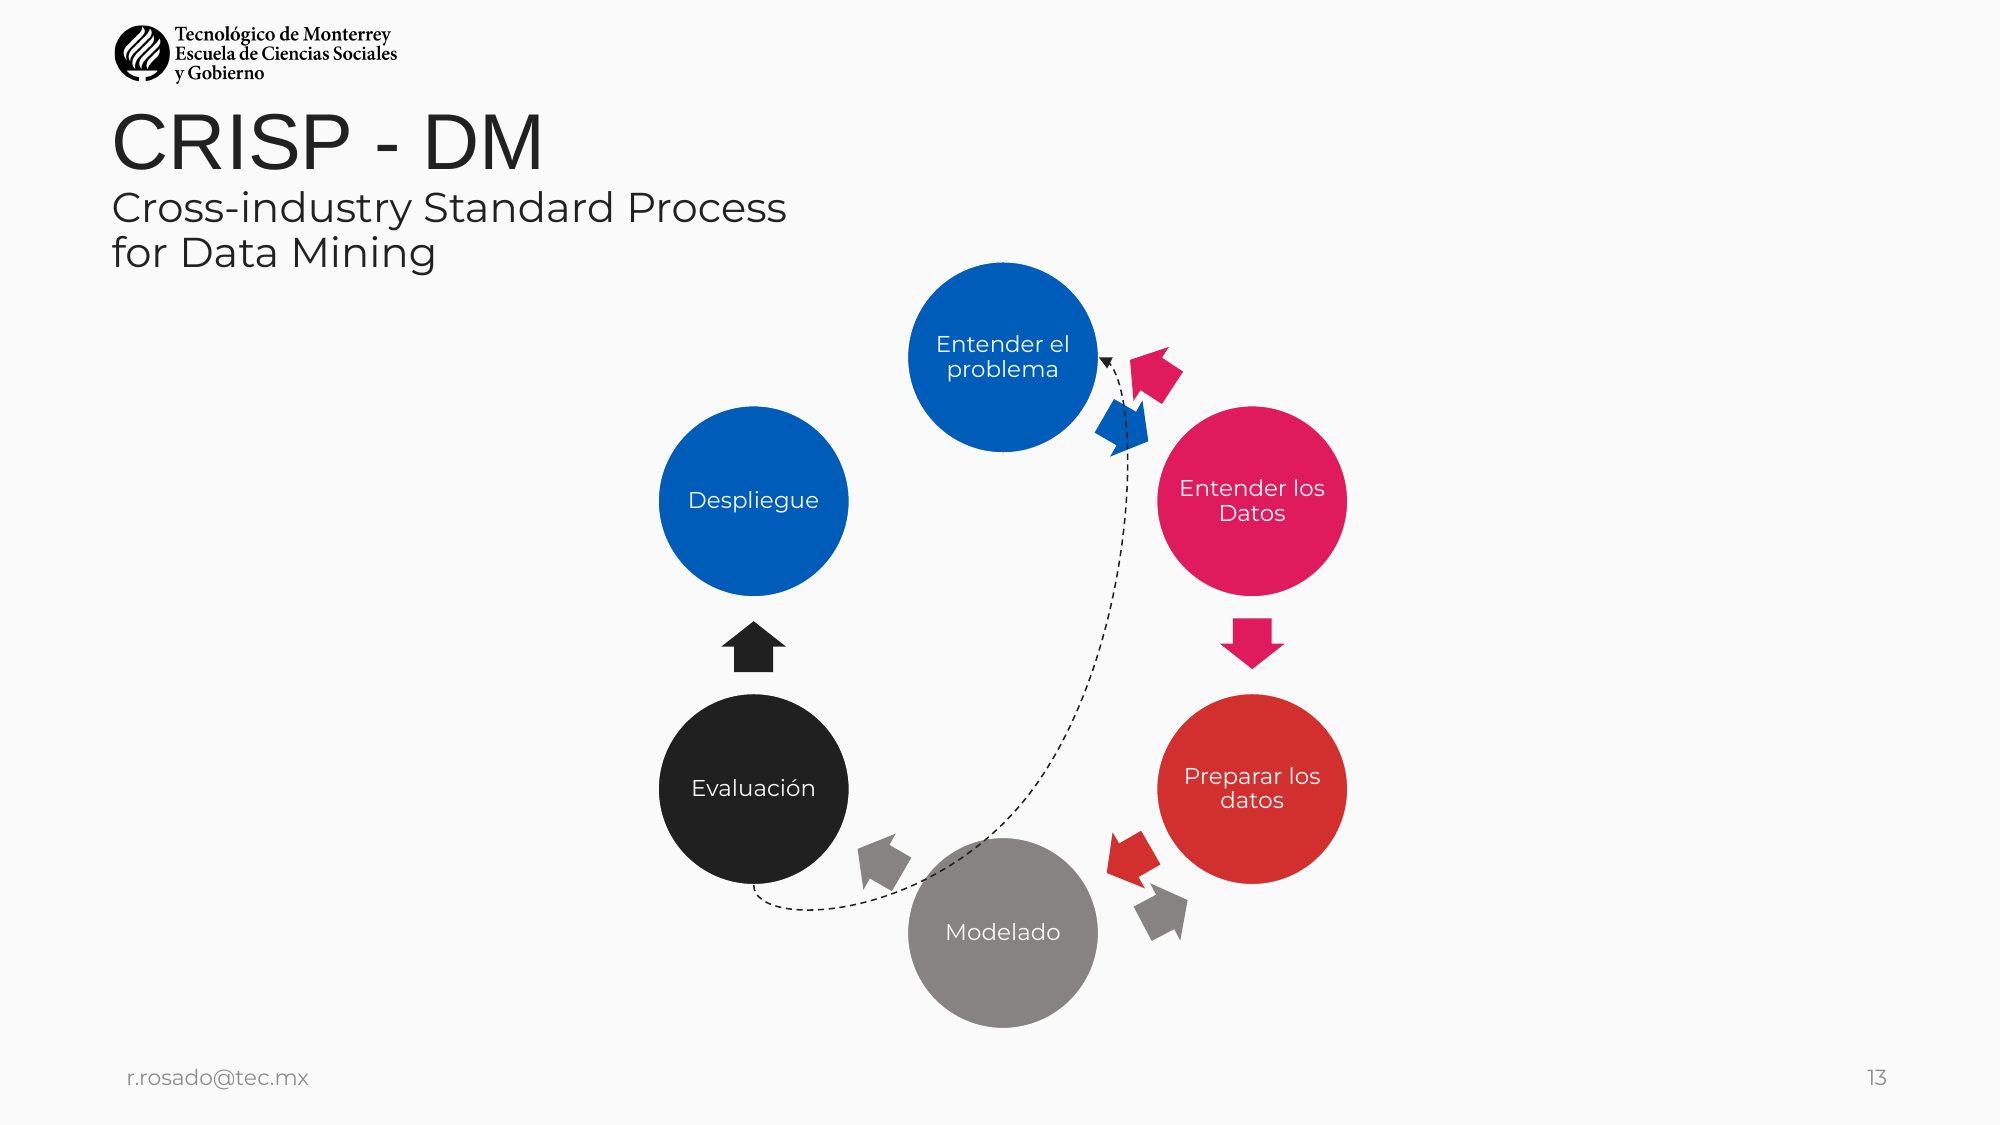

# CRISP - DM Cross-industry Standard Process for Data Mining
Entender el problema

Despliegue
Entender los Datos

Evaluación
Preparar los datos

Modelado

r.rosado@tec.mx
13